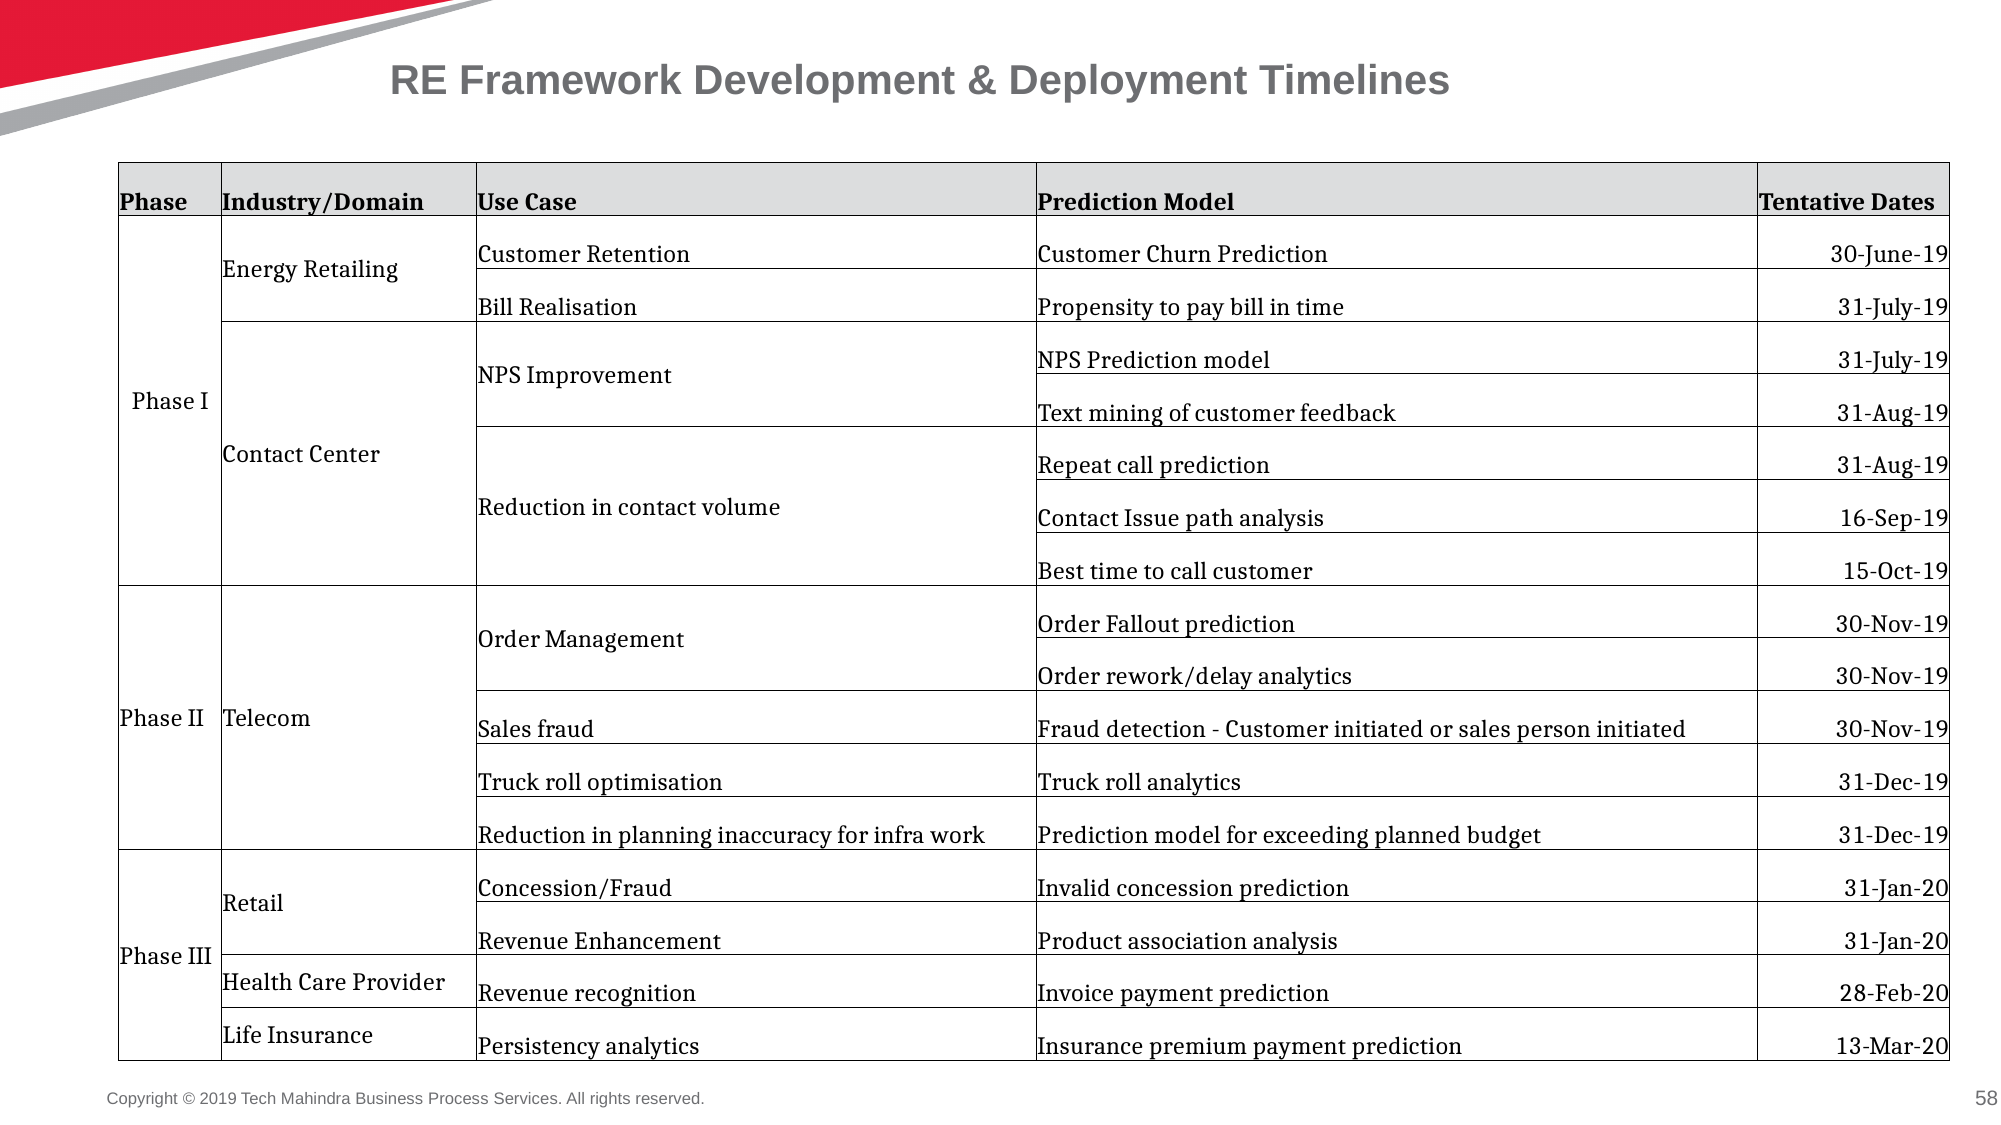

RE Framework Development & Deployment Timelines
| Phase | Industry/Domain | Use Case | Prediction Model | Tentative Dates |
| --- | --- | --- | --- | --- |
| Phase I | Energy Retailing | Customer Retention | Customer Churn Prediction | 30-June-19 |
|  |  | Bill Realisation | Propensity to pay bill in time | 31-July-19 |
|  | Contact Center | NPS Improvement | NPS Prediction model | 31-July-19 |
|  |  |  | Text mining of customer feedback | 31-Aug-19 |
|  |  | Reduction in contact volume | Repeat call prediction | 31-Aug-19 |
|  |  |  | Contact Issue path analysis | 16-Sep-19 |
|  |  |  | Best time to call customer | 15-Oct-19 |
| Phase II | Telecom | Order Management | Order Fallout prediction | 30-Nov-19 |
|  |  |  | Order rework/delay analytics | 30-Nov-19 |
|  |  | Sales fraud | Fraud detection - Customer initiated or sales person initiated | 30-Nov-19 |
|  |  | Truck roll optimisation | Truck roll analytics | 31-Dec-19 |
|  |  | Reduction in planning inaccuracy for infra work | Prediction model for exceeding planned budget | 31-Dec-19 |
| Phase III | Retail | Concession/Fraud | Invalid concession prediction | 31-Jan-20 |
|  |  | Revenue Enhancement | Product association analysis | 31-Jan-20 |
|  | Health Care Provider | Revenue recognition | Invoice payment prediction | 28-Feb-20 |
|  | Life Insurance | Persistency analytics | Insurance premium payment prediction | 13-Mar-20 |